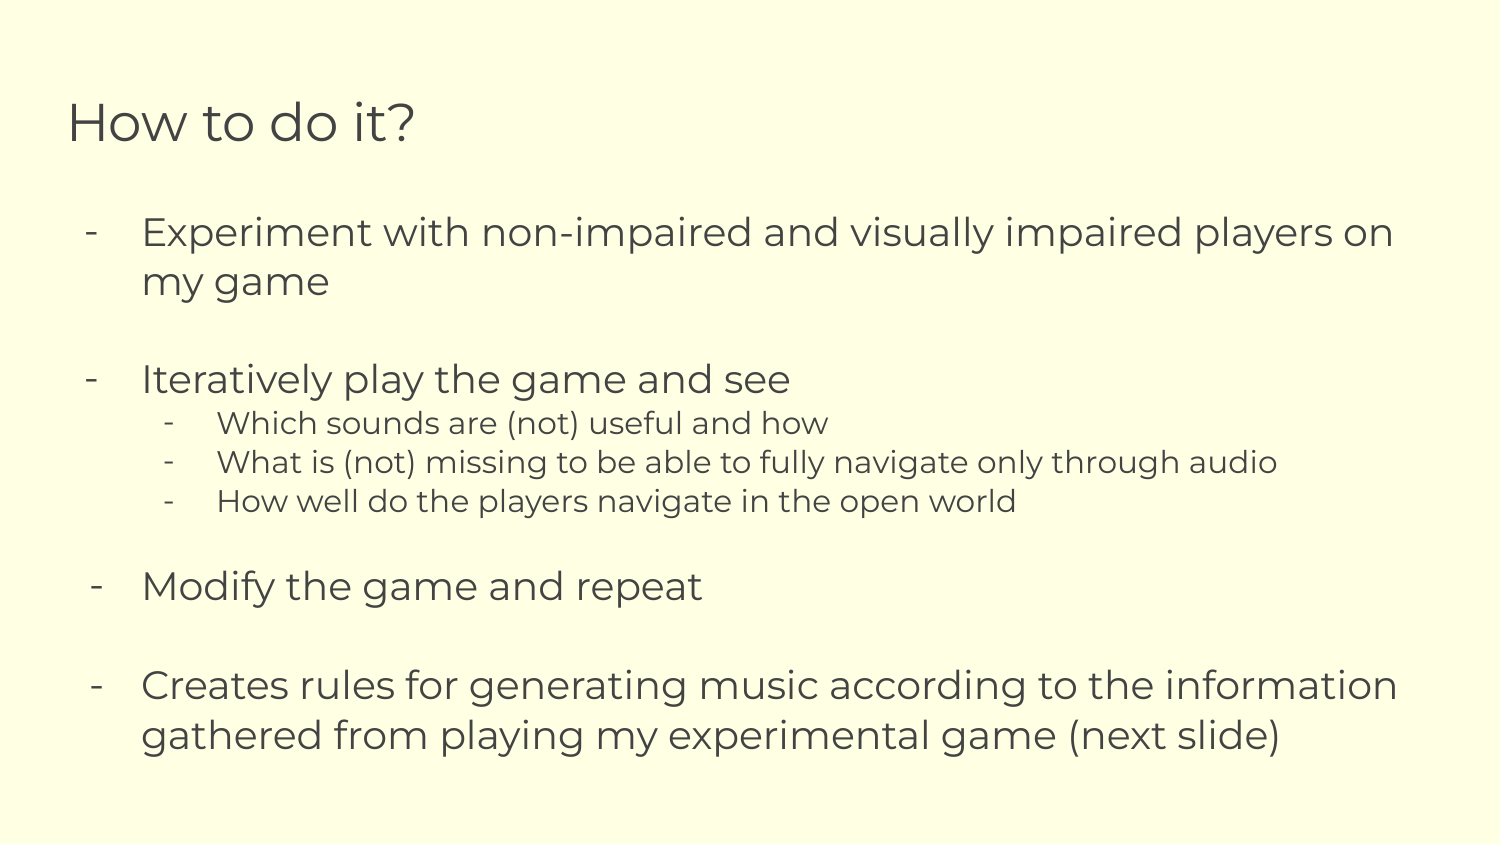

# How to do it?
Experiment with non-impaired and visually impaired players on my game
Iteratively play the game and see
Which sounds are (not) useful and how
What is (not) missing to be able to fully navigate only through audio
How well do the players navigate in the open world
Modify the game and repeat
Creates rules for generating music according to the information gathered from playing my experimental game (next slide)